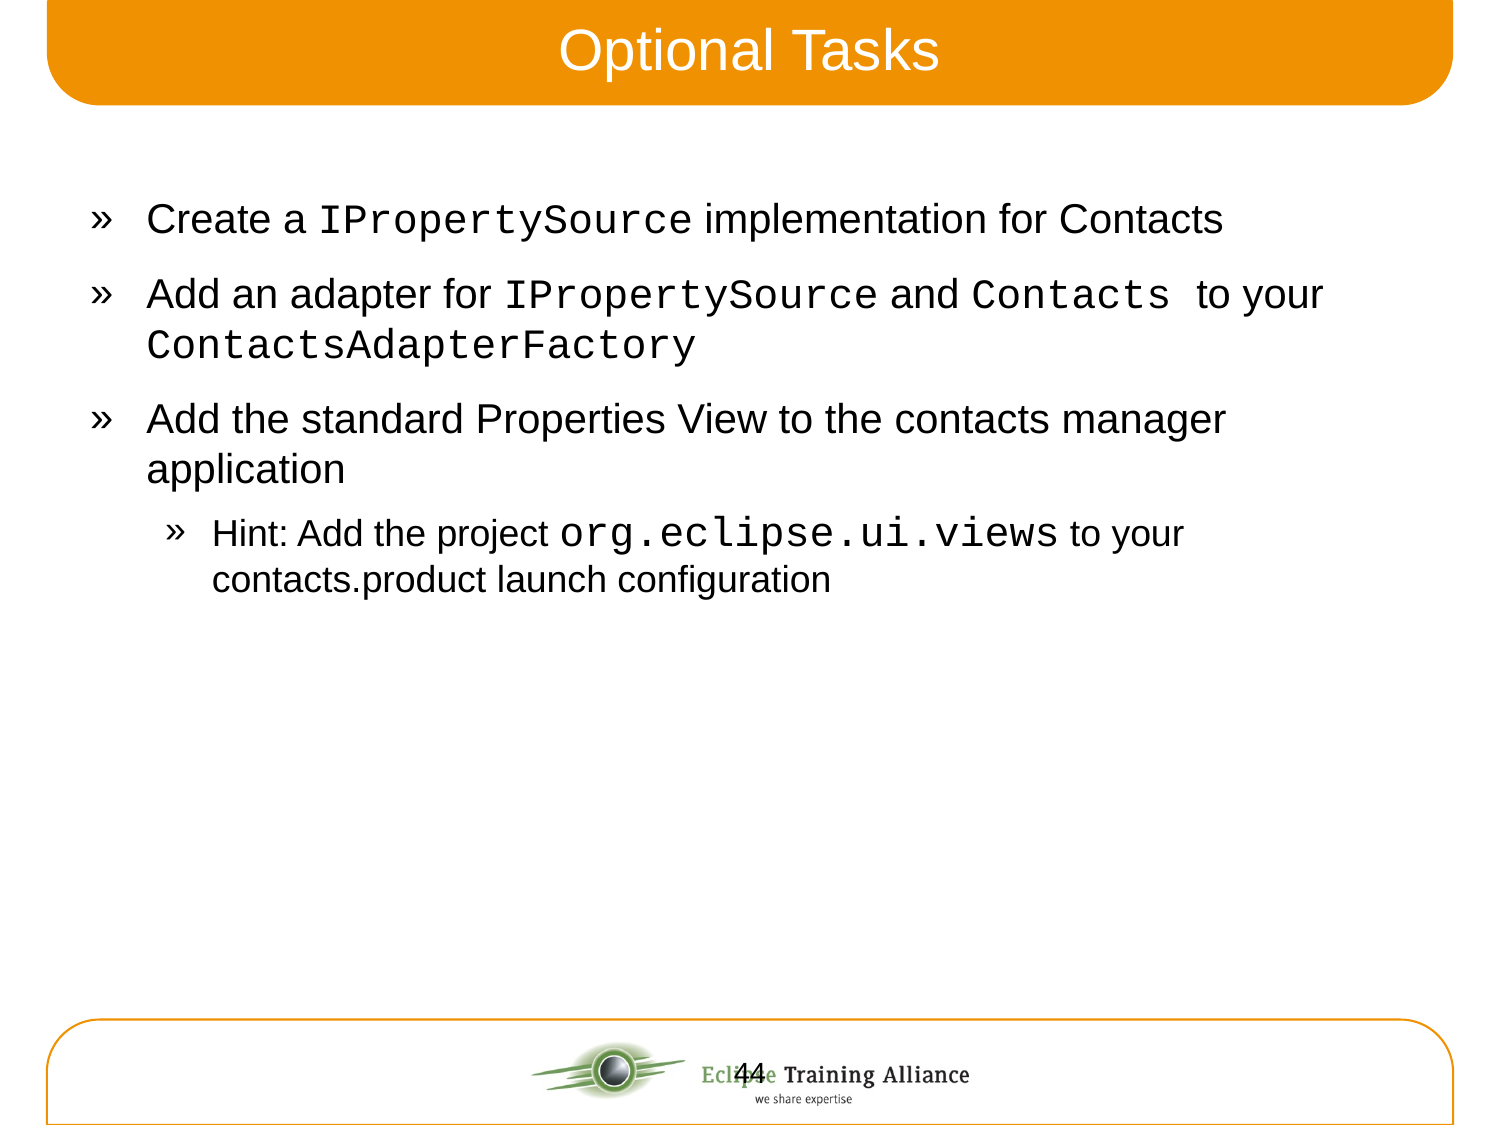

# Optional Tasks
Create a IPropertySource implementation for Contacts
Add an adapter for IPropertySource and Contacts to your ContactsAdapterFactory
Add the standard Properties View to the contacts manager application
Hint: Add the project org.eclipse.ui.views to your contacts.product launch configuration
44